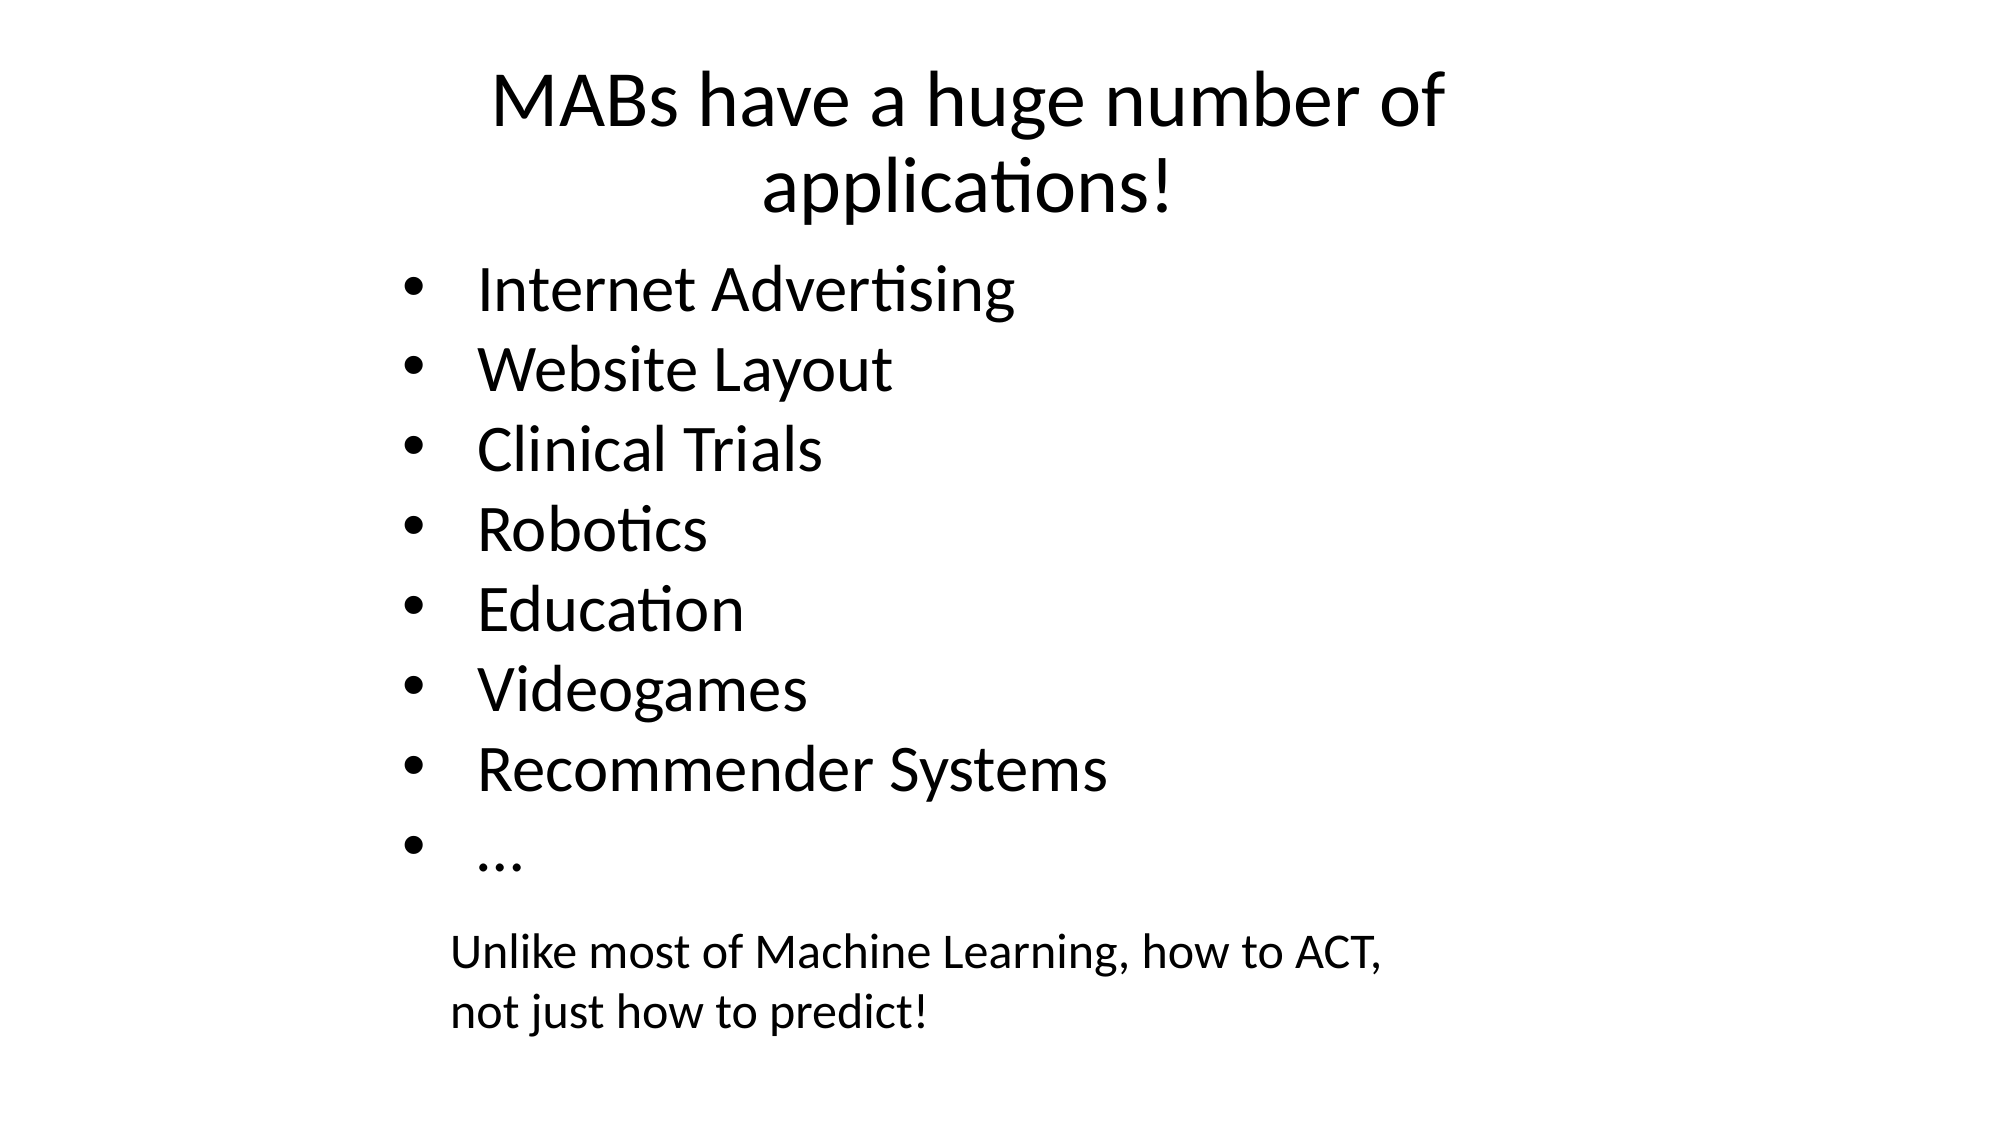

# MABs have a huge number of applications!
Internet Advertising
Website Layout
Clinical Trials
Robotics
Education
Videogames
Recommender Systems
…

Unlike most of Machine Learning, how to ACT,
not just how to predict!